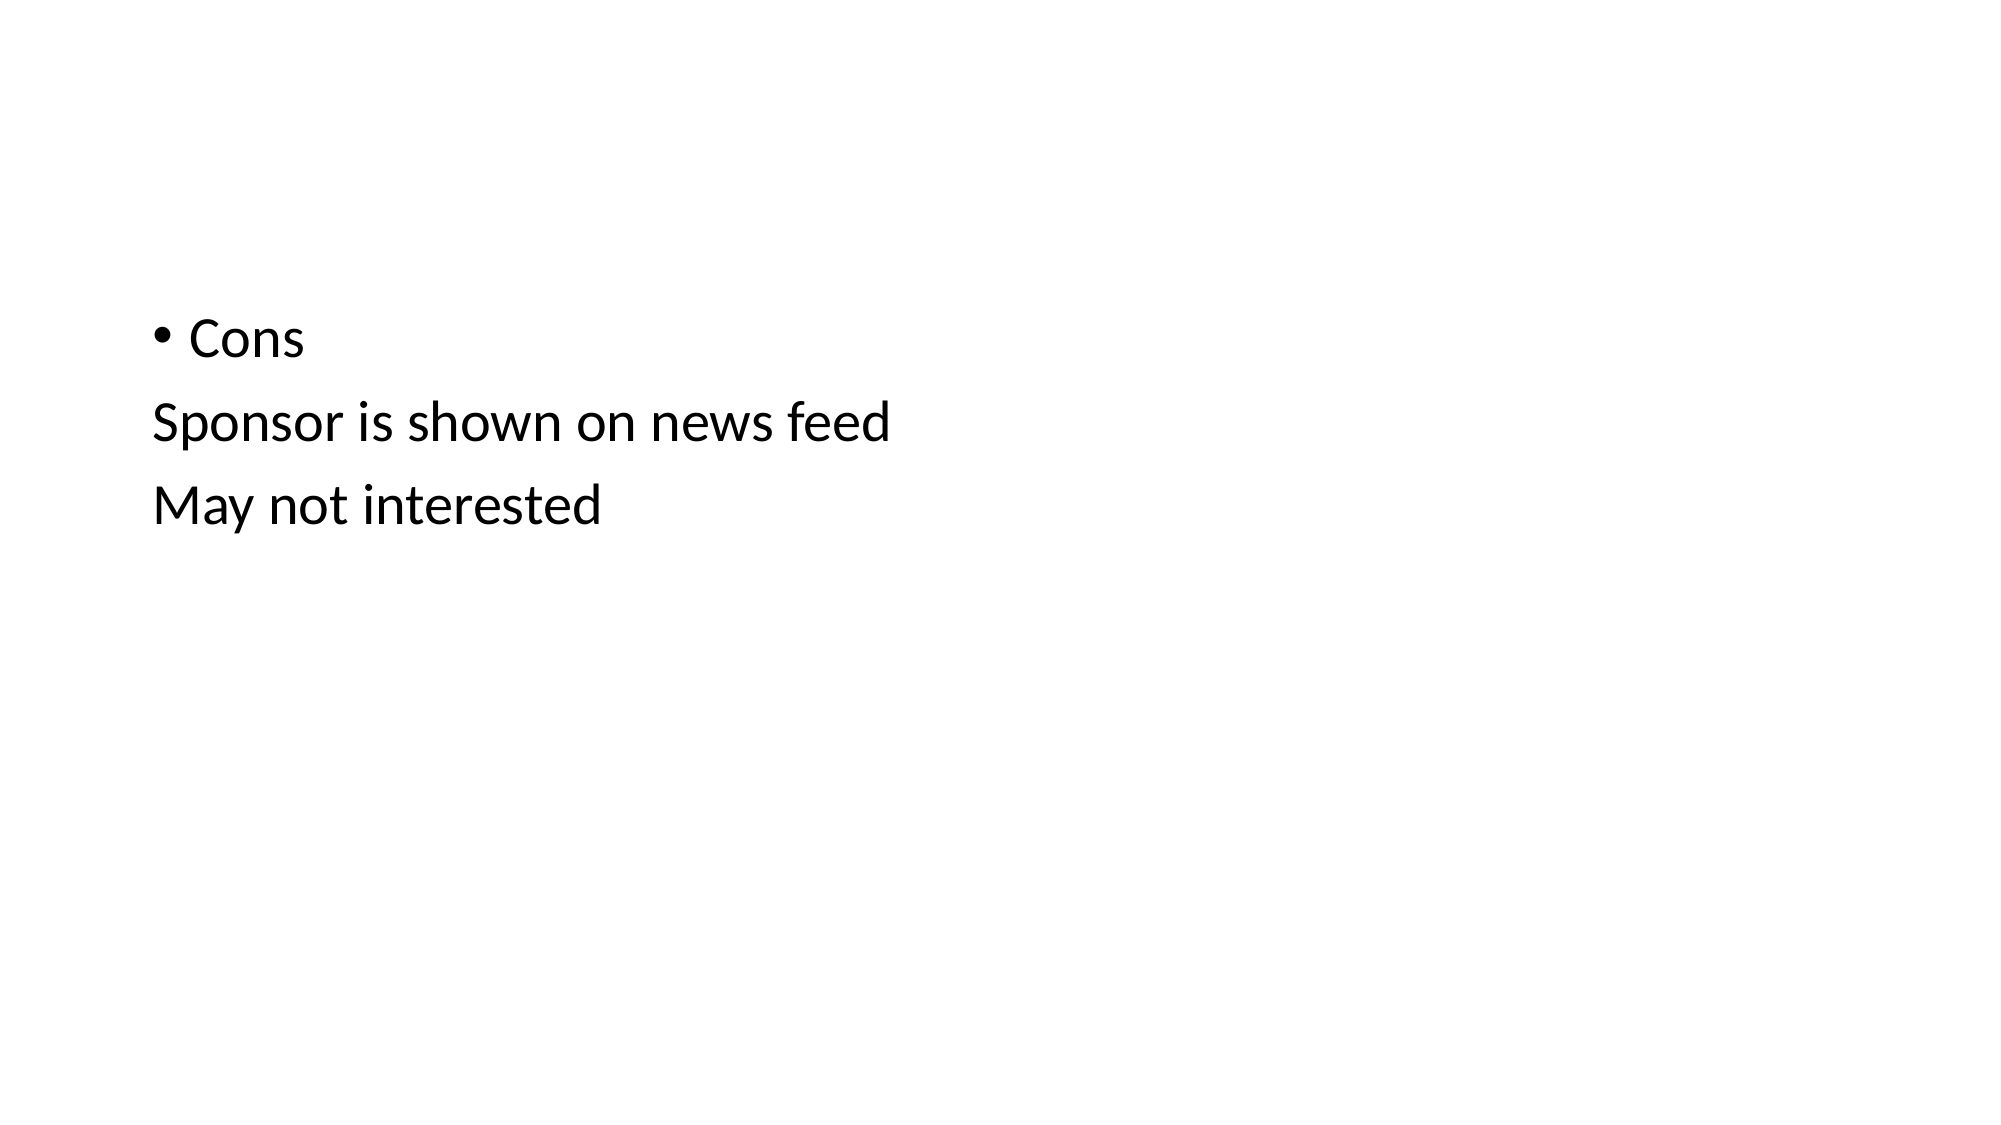

#
Cons
Sponsor is shown on news feed
May not interested